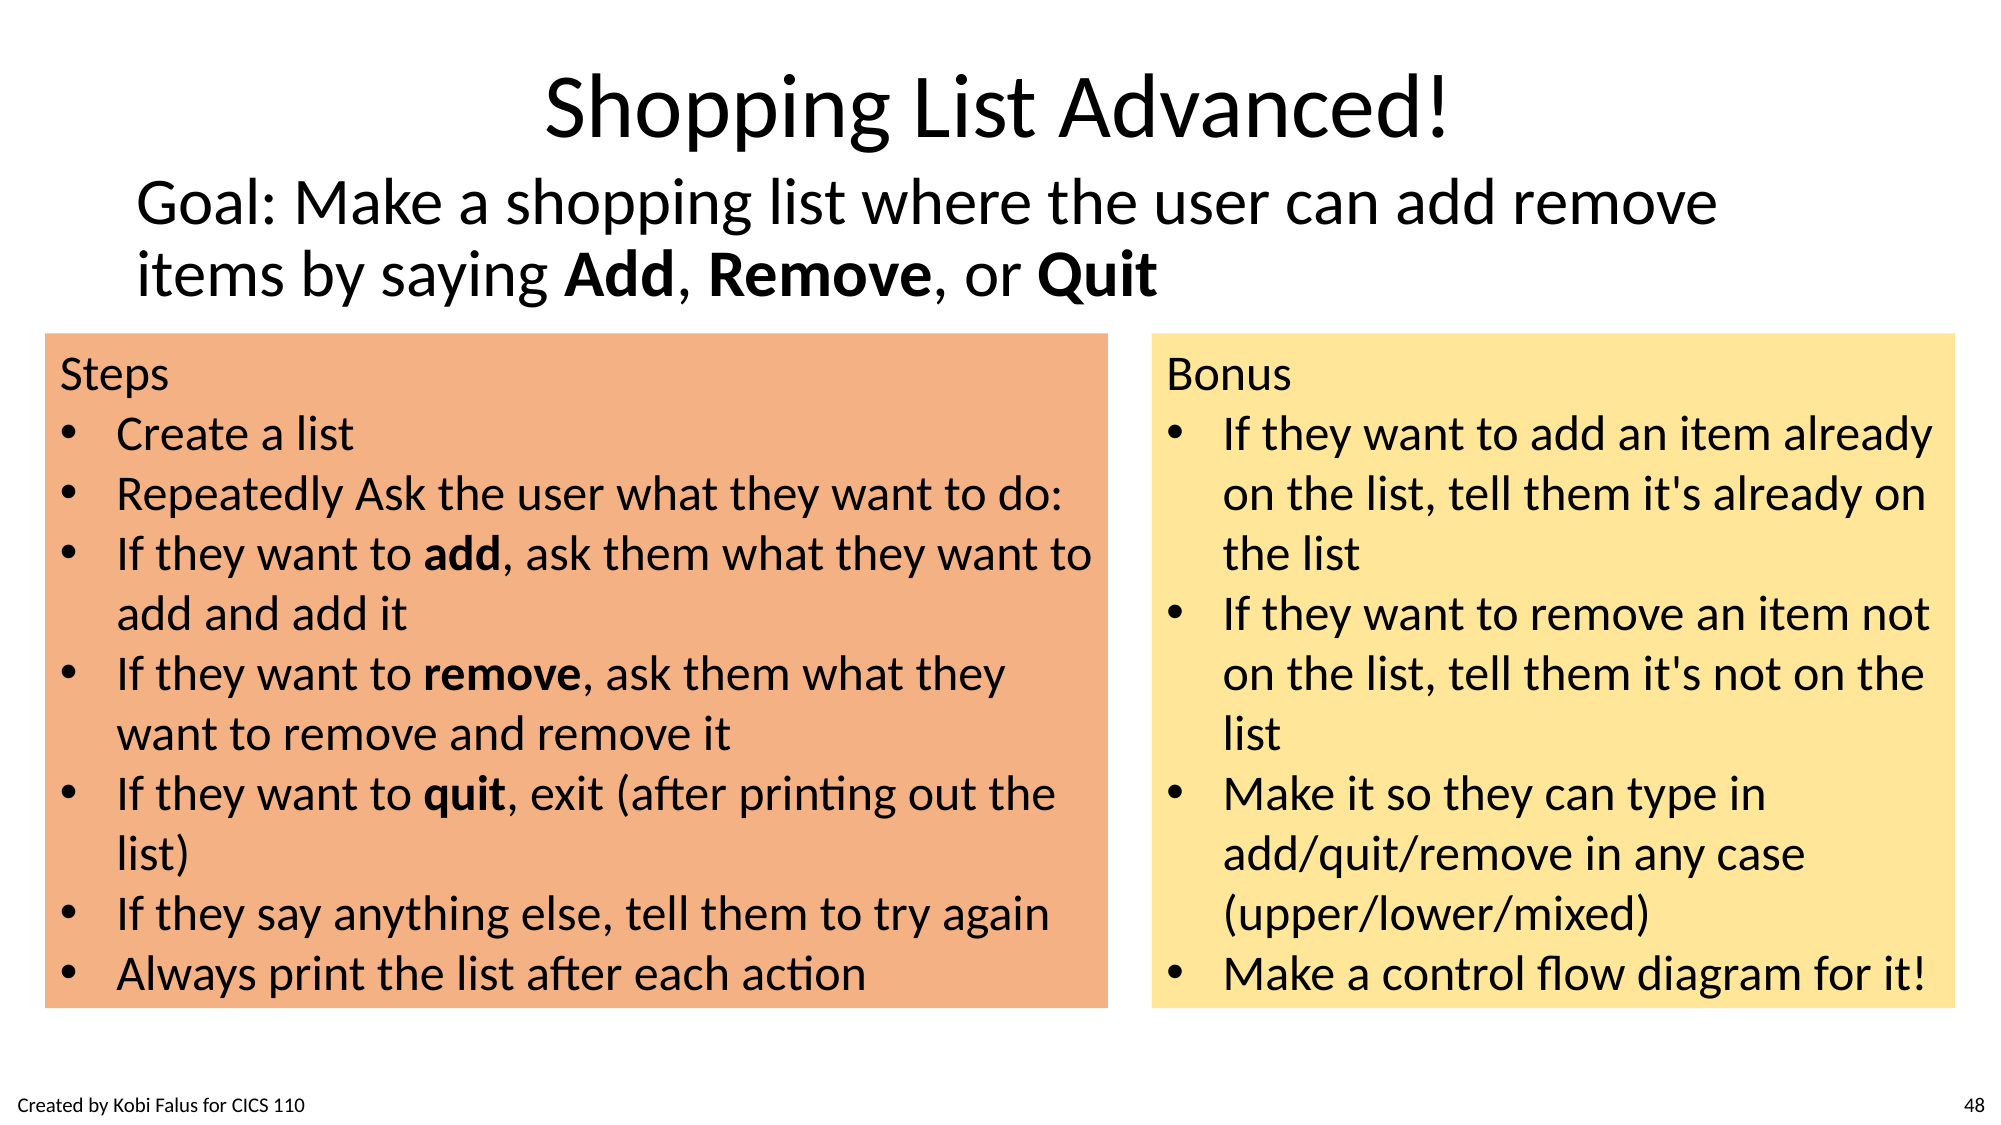

# Shopping List Advanced!
Goal: Make a shopping list where the user can add remove items by saying Add, Remove, or Quit
Steps
Create a list
Repeatedly Ask the user what they want to do:
If they want to add, ask them what they want to add and add it
If they want to remove, ask them what they want to remove and remove it
If they want to quit, exit (after printing out the list)
If they say anything else, tell them to try again
Always print the list after each action
Bonus
If they want to add an item already on the list, tell them it's already on the list
If they want to remove an item not on the list, tell them it's not on the list
Make it so they can type in add/quit/remove in any case (upper/lower/mixed)
Make a control flow diagram for it!